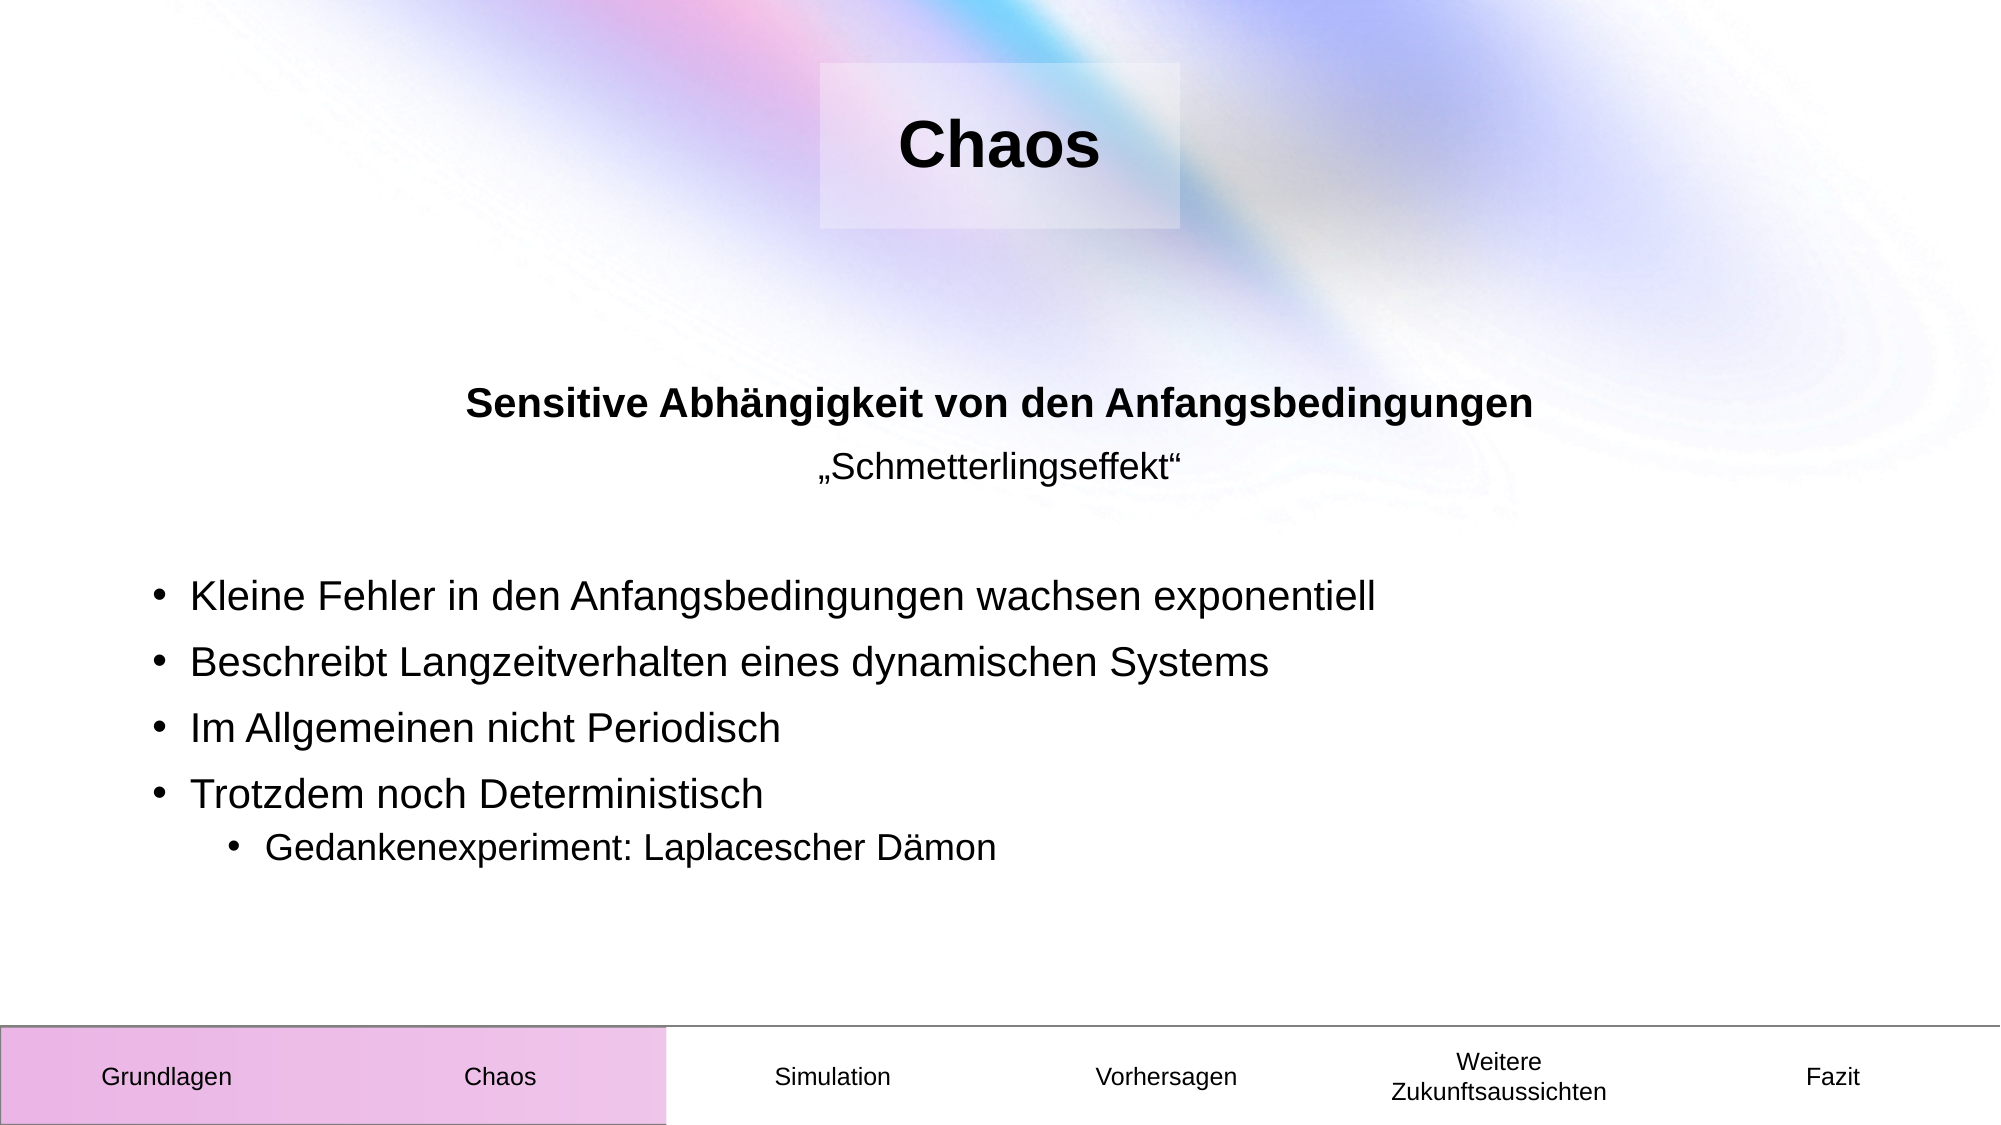

# Chaos
Sensitive Abhängigkeit von den Anfangsbedingungen
„Schmetterlingseffekt“

Kleine Fehler in den Anfangsbedingungen wachsen exponentiell
Beschreibt Langzeitverhalten eines dynamischen Systems
Im Allgemeinen nicht Periodisch
Trotzdem noch Deterministisch
Gedankenexperiment: Laplacescher Dämon

Grundlagen
Chaos
Simulation
Vorhersagen
Weitere Zukunftsaussichten
Fazit